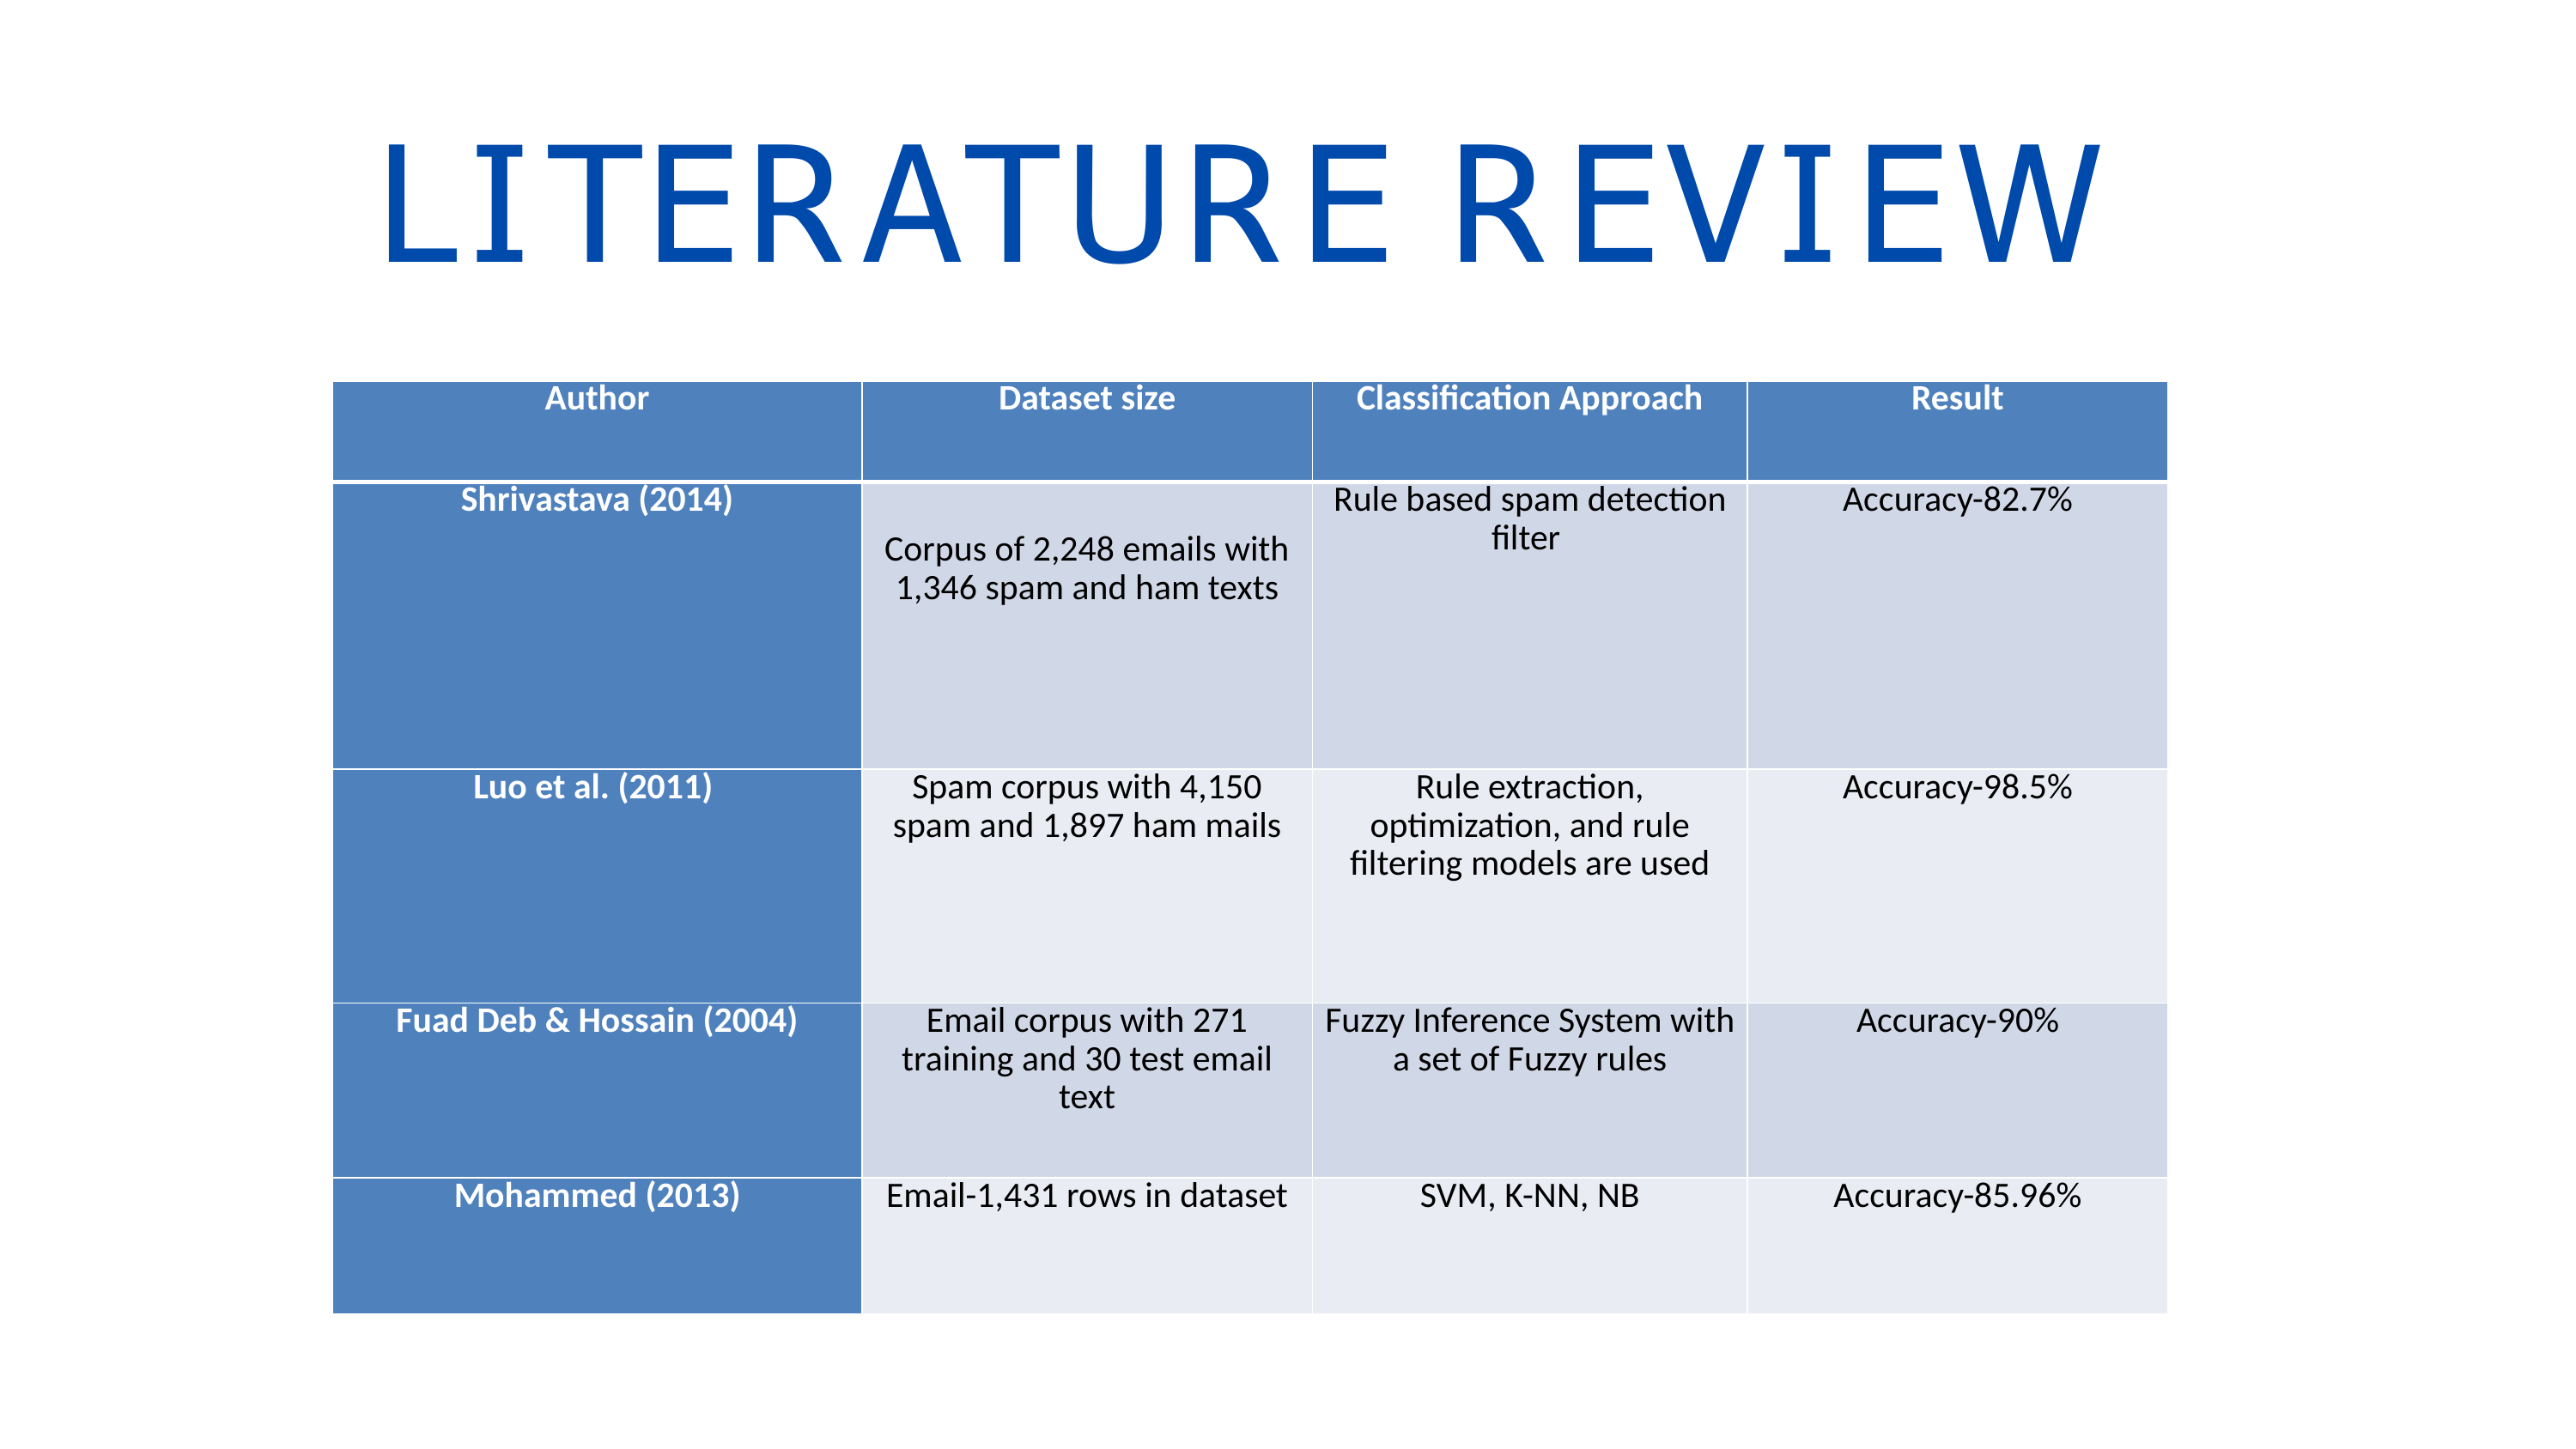

# LITERATURE REVIEW
| Author | Dataset size | Classification Approach | Result |
| --- | --- | --- | --- |
| Shrivastava (2014) | Corpus of 2,248 emails with 1,346 spam and ham texts | Rule based spam detection ﬁlter | Accuracy-82.7% |
| Luo et al. (2011) | Spam corpus with 4,150 spam and 1,897 ham mails | Rule extraction, optimization, and rule ﬁltering models are used | Accuracy-98.5% |
| Fuad Deb & Hossain (2004) | Email corpus with 271 training and 30 test email text | Fuzzy Inference System with a set of Fuzzy rules | Accuracy-90% |
| Mohammed (2013) | Email-1,431 rows in dataset | SVM, K-NN, NB | Accuracy-85.96% |